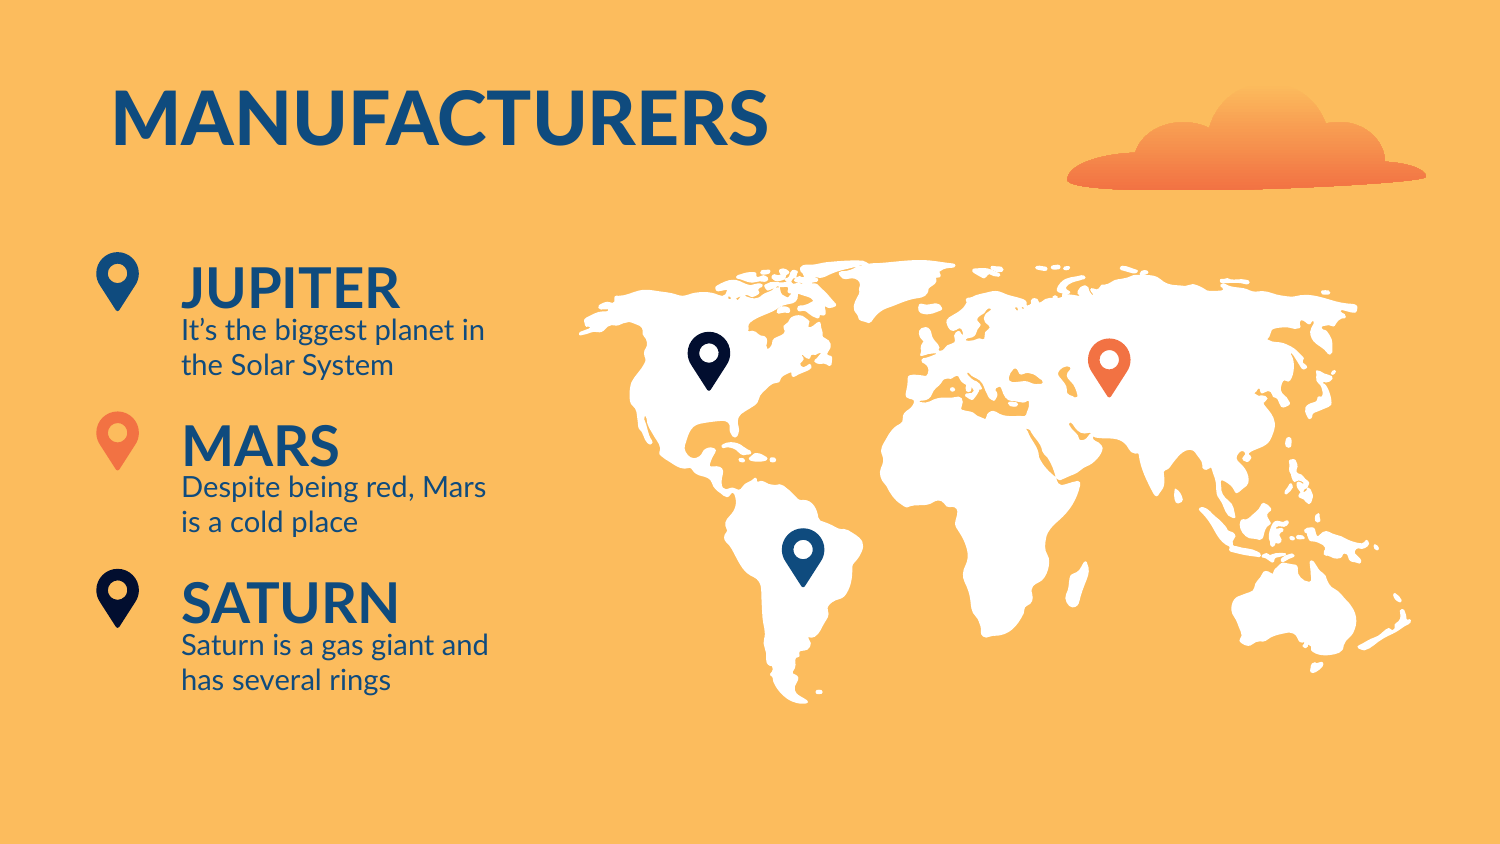

# MANUFACTURERS

JUPITER

It’s the biggest planet in the Solar System

MARS

Despite being red, Mars is a cold place

SATURN

Saturn is a gas giant and has several rings